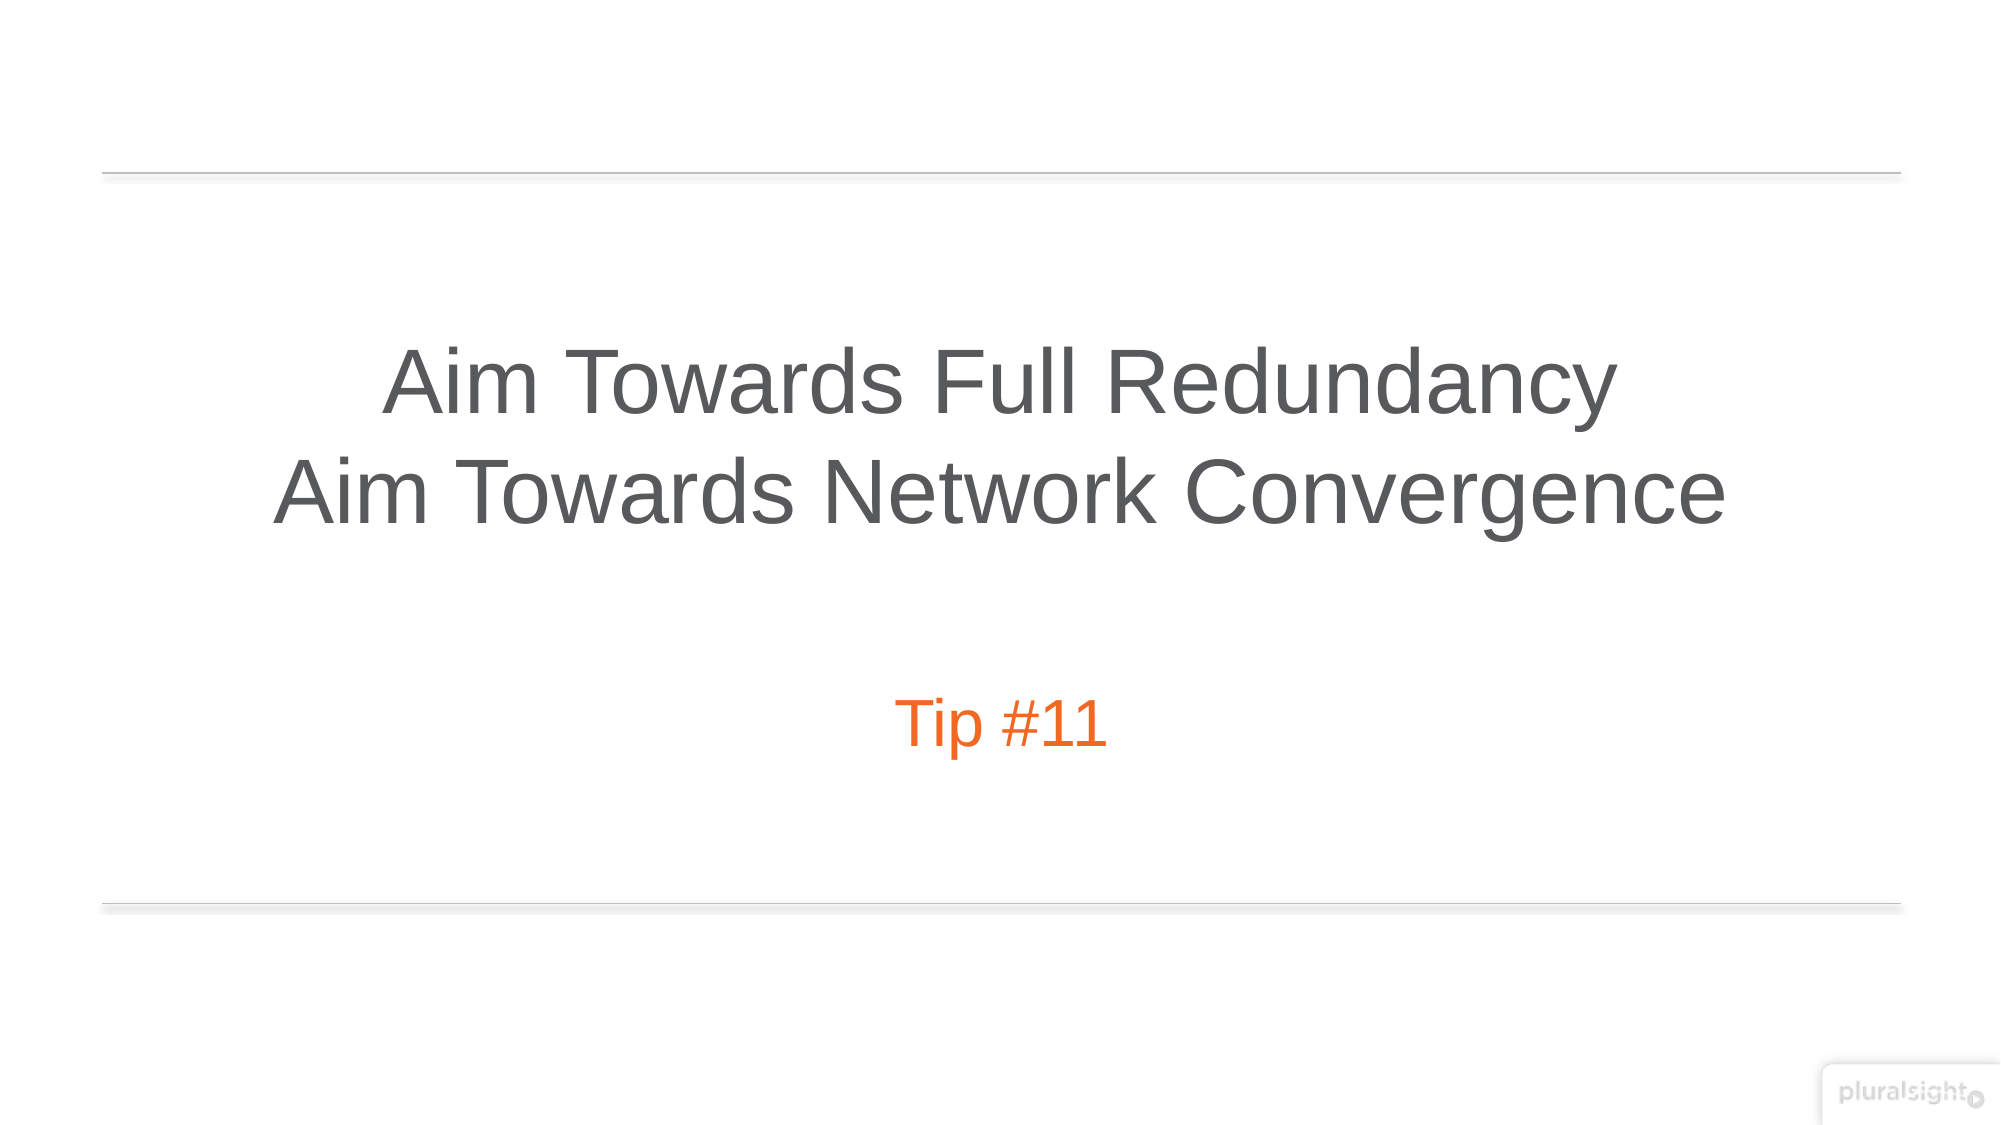

Aim Towards Full Redundancy
Aim Towards Network Convergence

Tip #11